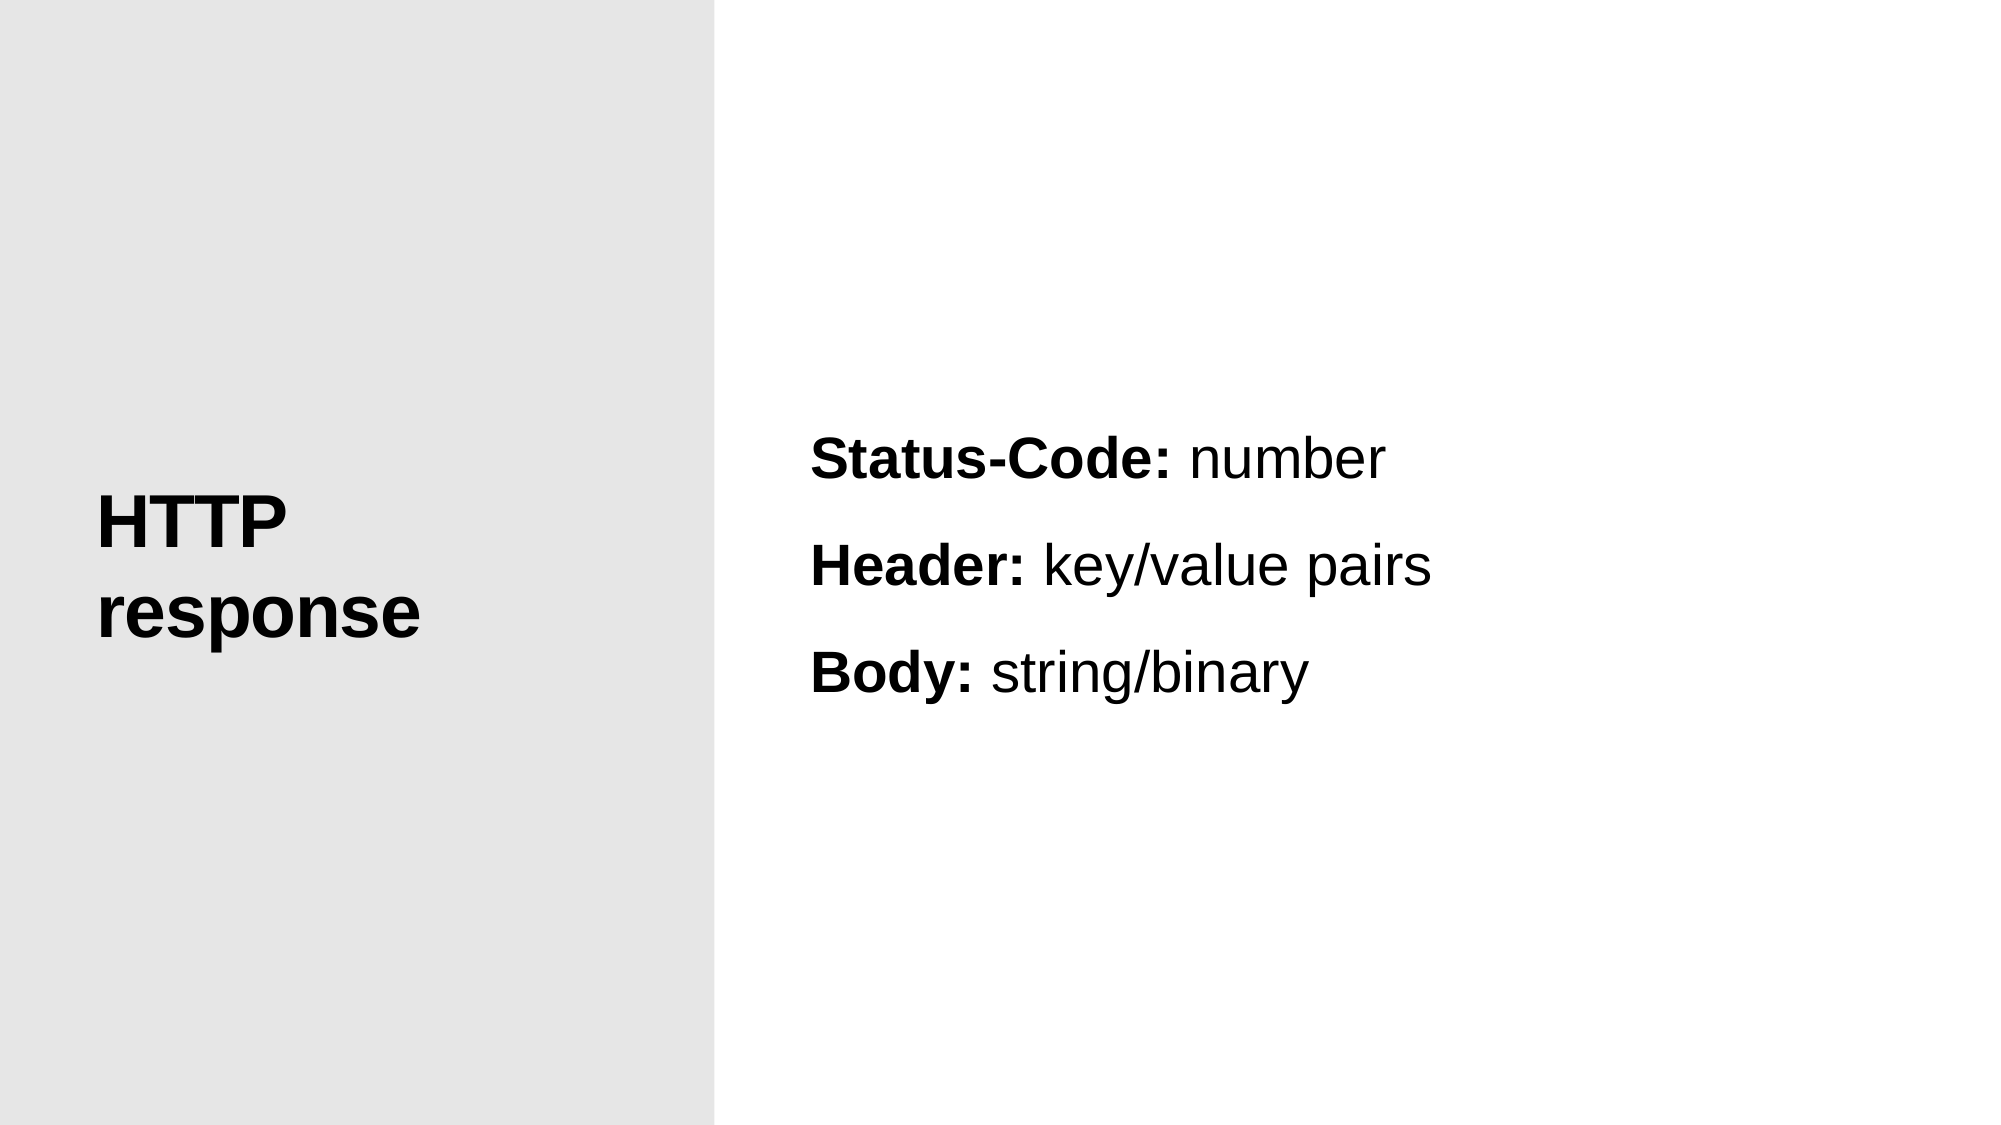

# HTTP response
Status-Code: number
Header: key/value pairs
Body: string/binary